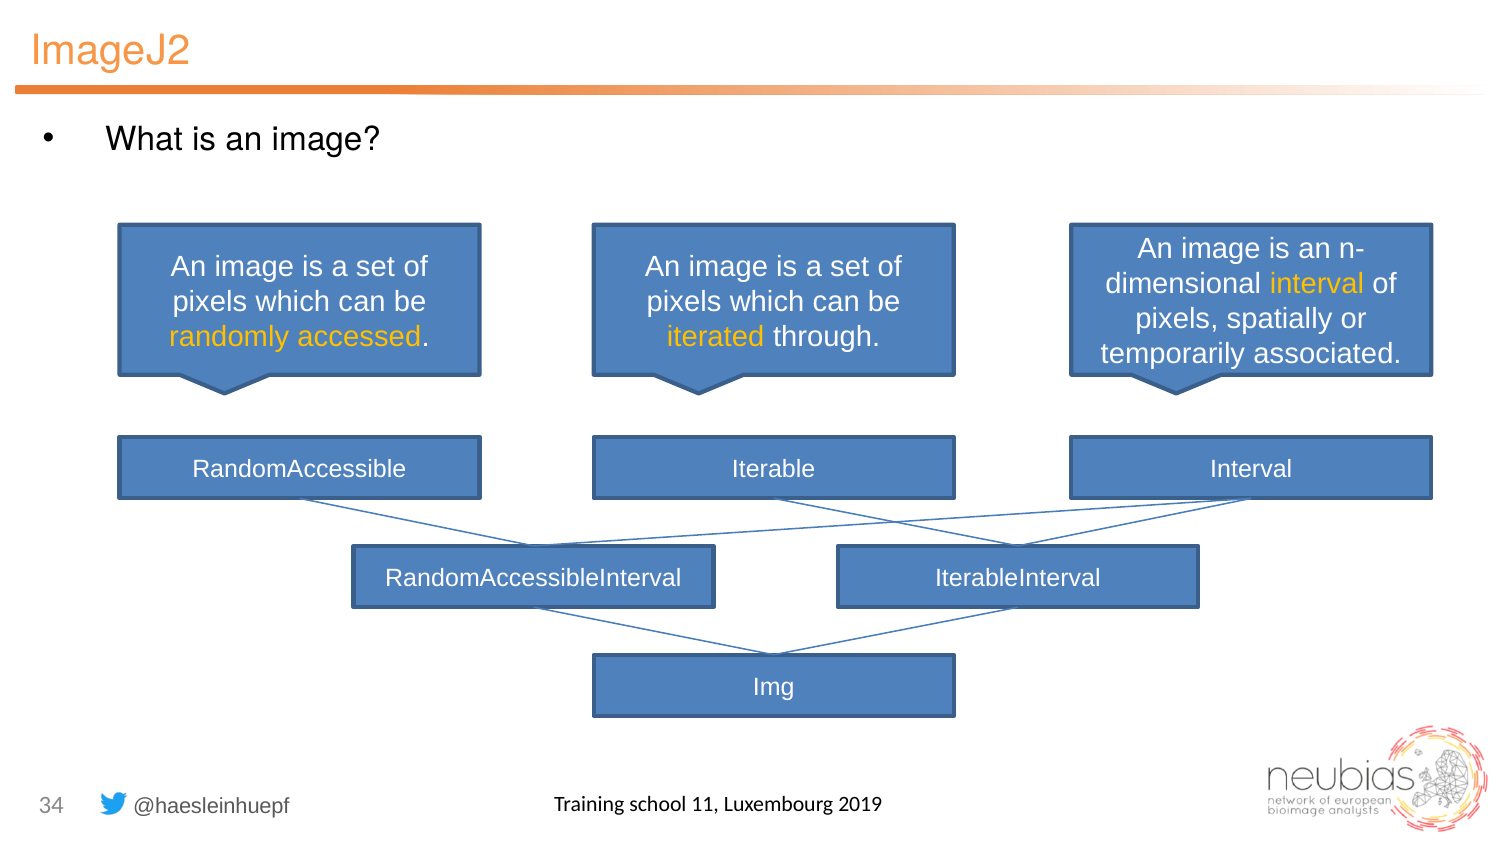

# ImageJ2
What is an image?
An image is a set of pixels which can be randomly accessed.
An image is a set of pixels which can be iterated through.
An image is an n-dimensional interval of pixels, spatially or temporarily associated.
RandomAccessible
Iterable
Interval
RandomAccessibleInterval
IterableInterval
Img